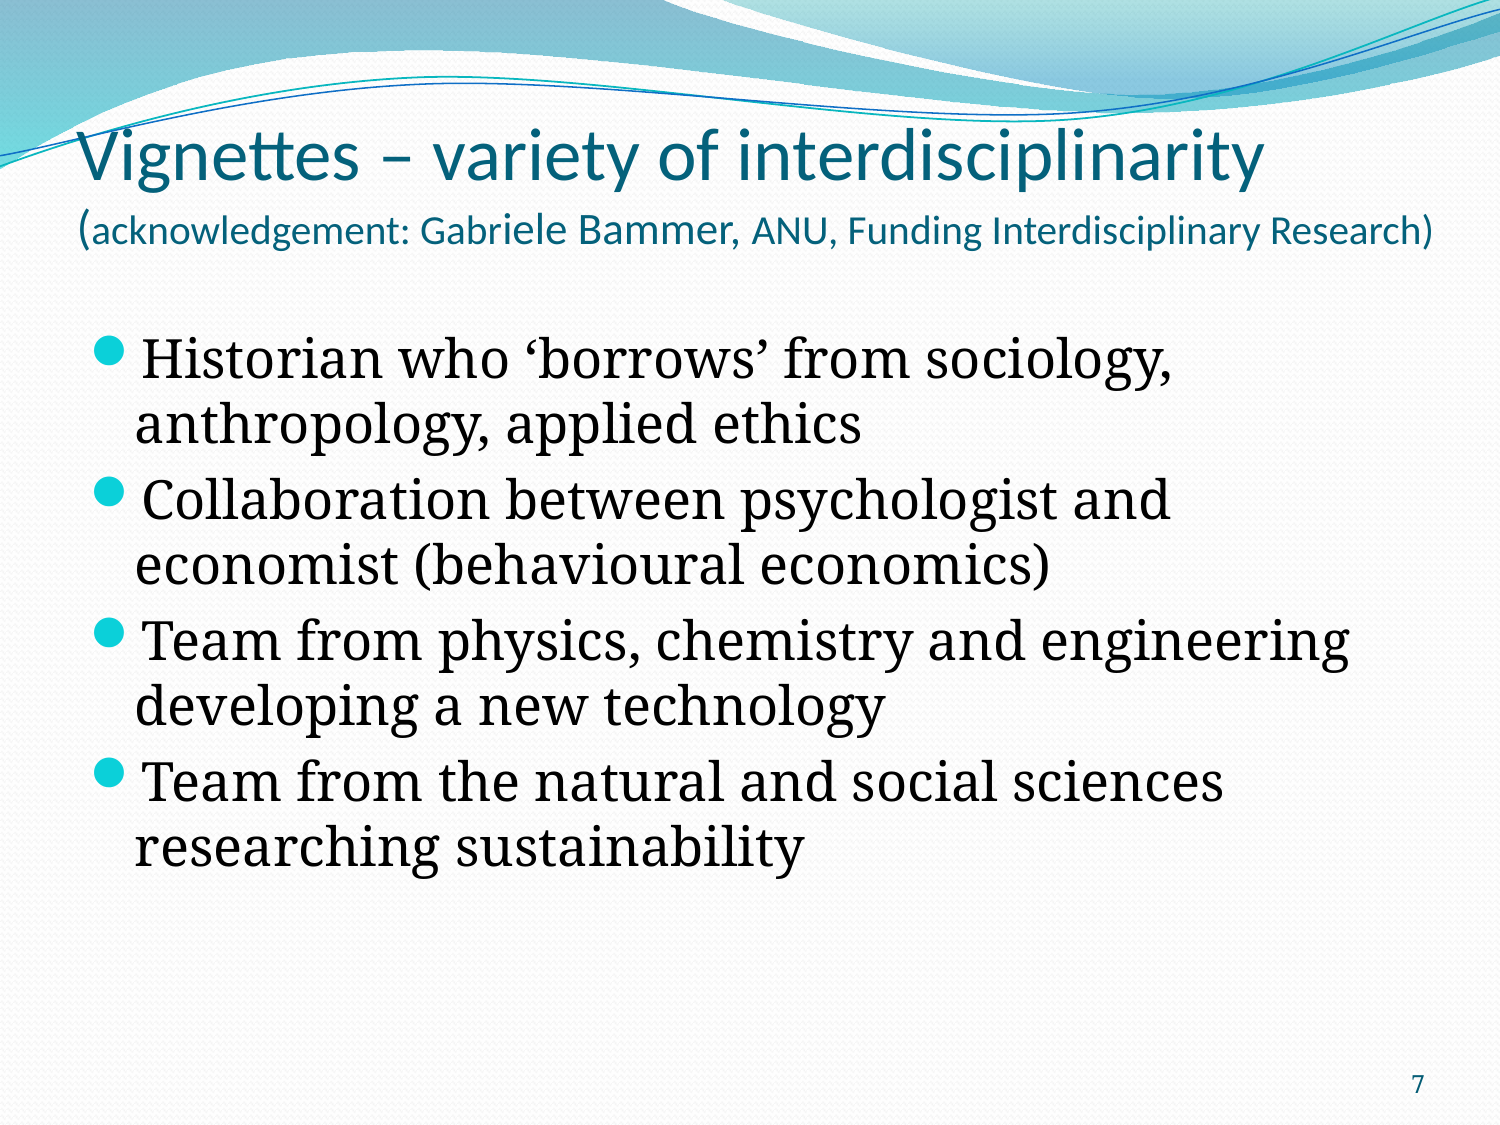

# Vignettes – variety of interdisciplinarity (acknowledgement: Gabriele Bammer, ANU, Funding Interdisciplinary Research)
Historian who ‘borrows’ from sociology, anthropology, applied ethics
Collaboration between psychologist and economist (behavioural economics)
Team from physics, chemistry and engineering developing a new technology
Team from the natural and social sciences researching sustainability

7